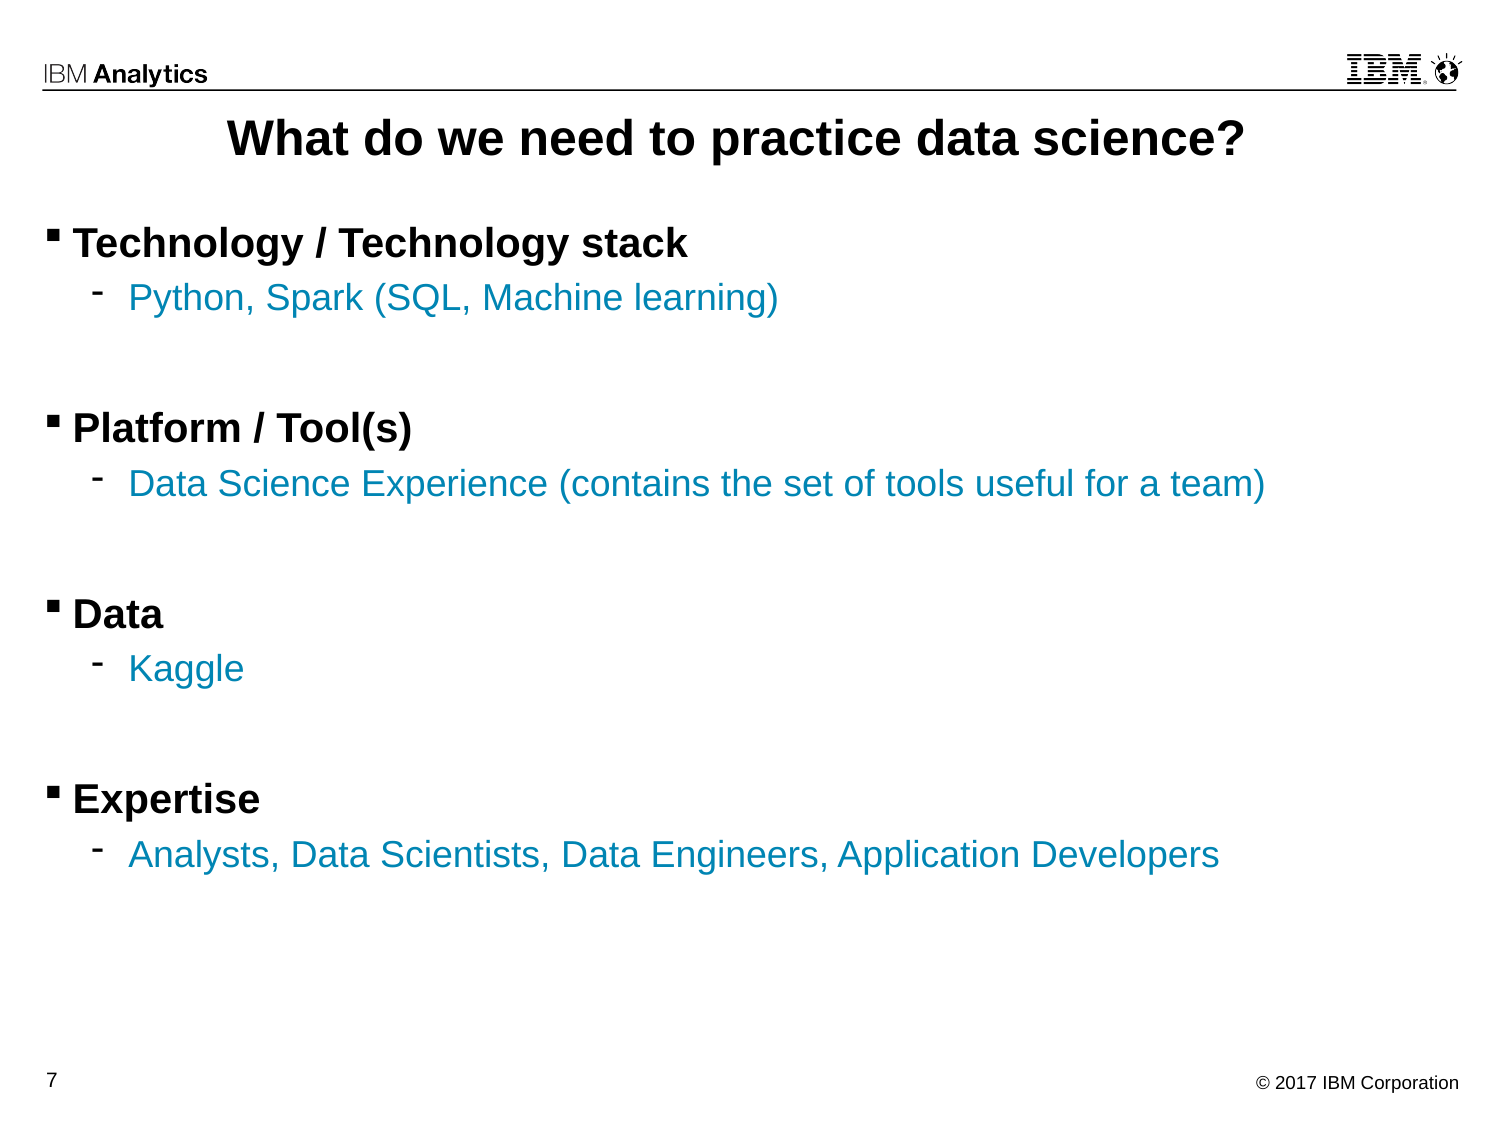

# What do we need to practice data science?
Technology / Technology stack
Python, Spark (SQL, Machine learning)

Platform / Tool(s)
Data Science Experience (contains the set of tools useful for a team)

Data
Kaggle

Expertise
Analysts, Data Scientists, Data Engineers, Application Developers